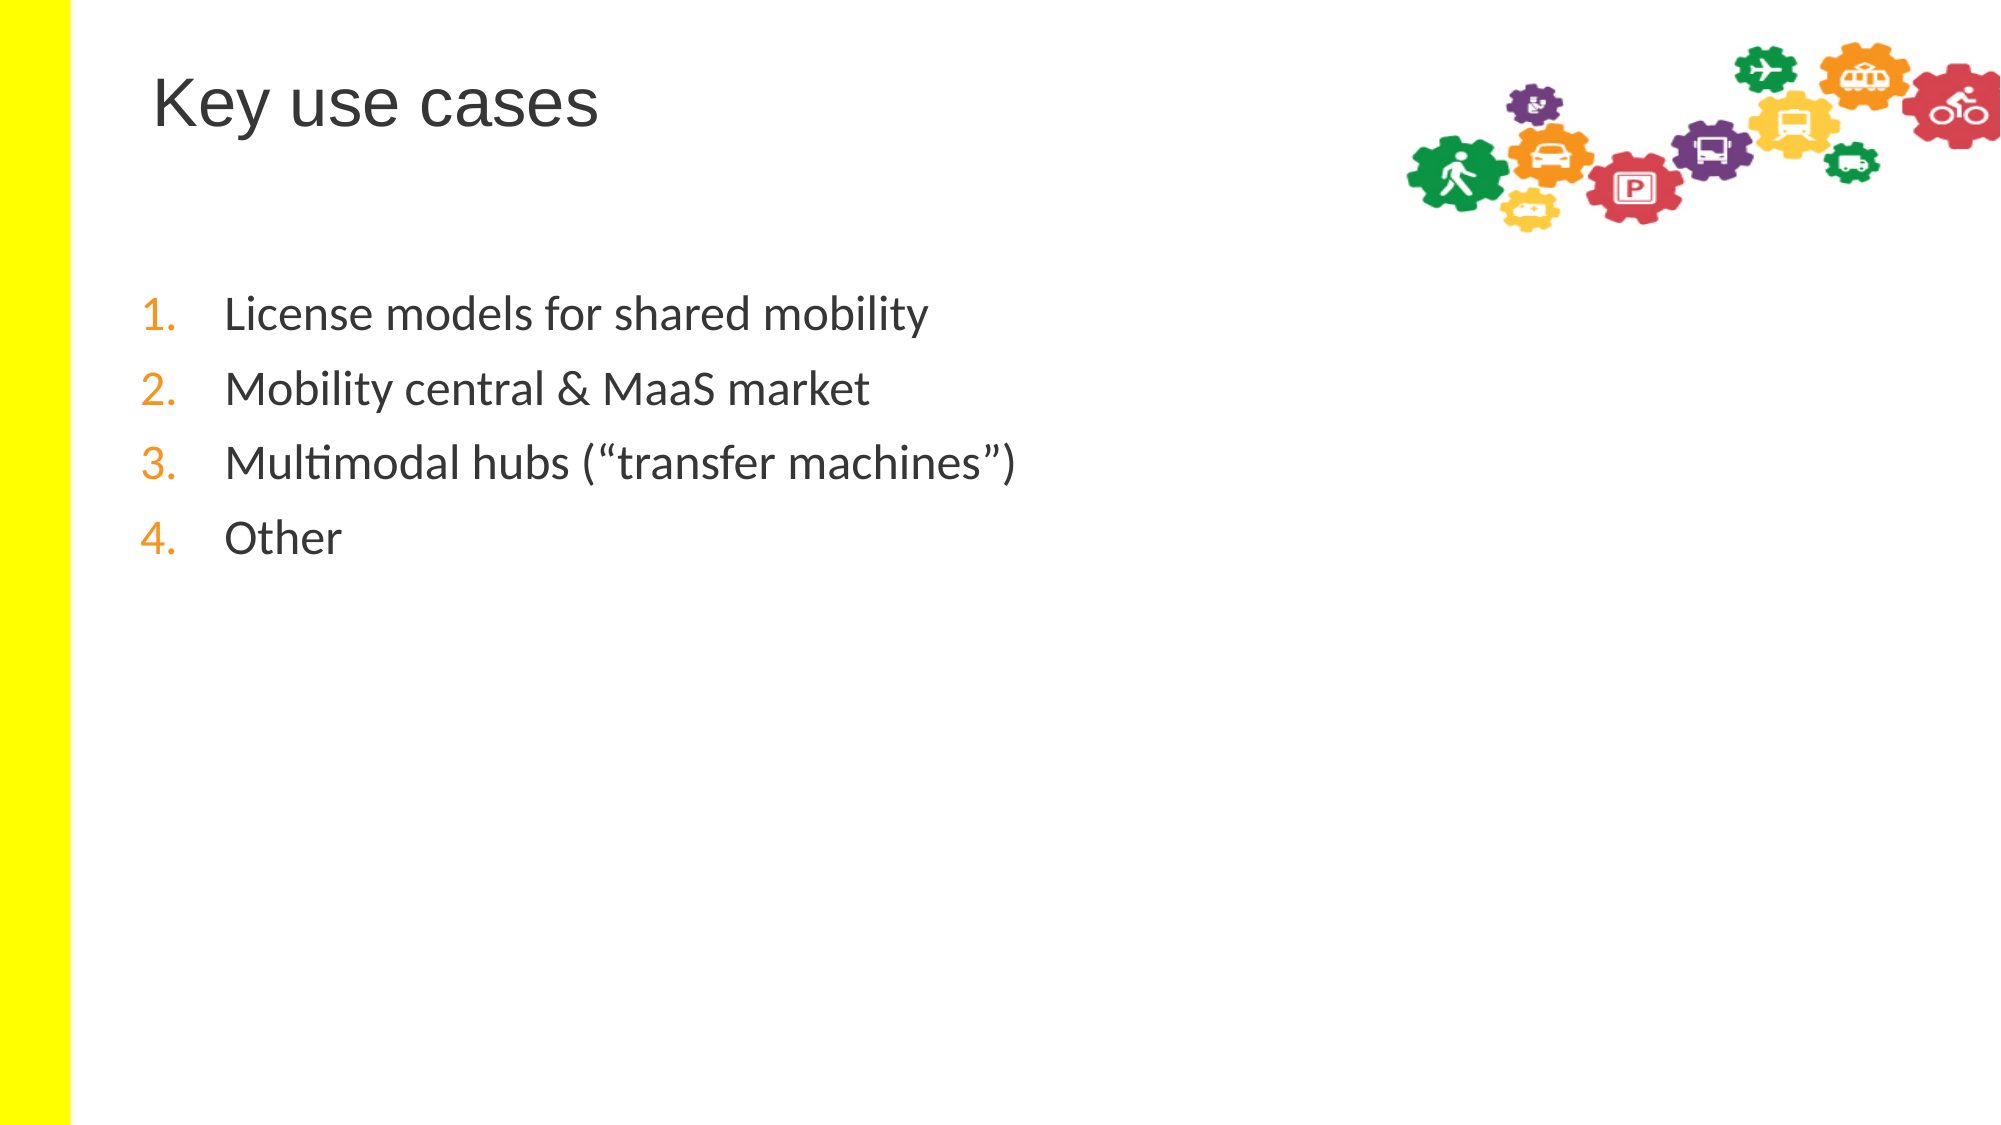

# Key use cases
License models for shared mobility
Mobility central & MaaS market
Multimodal hubs (“transfer machines”)
Other